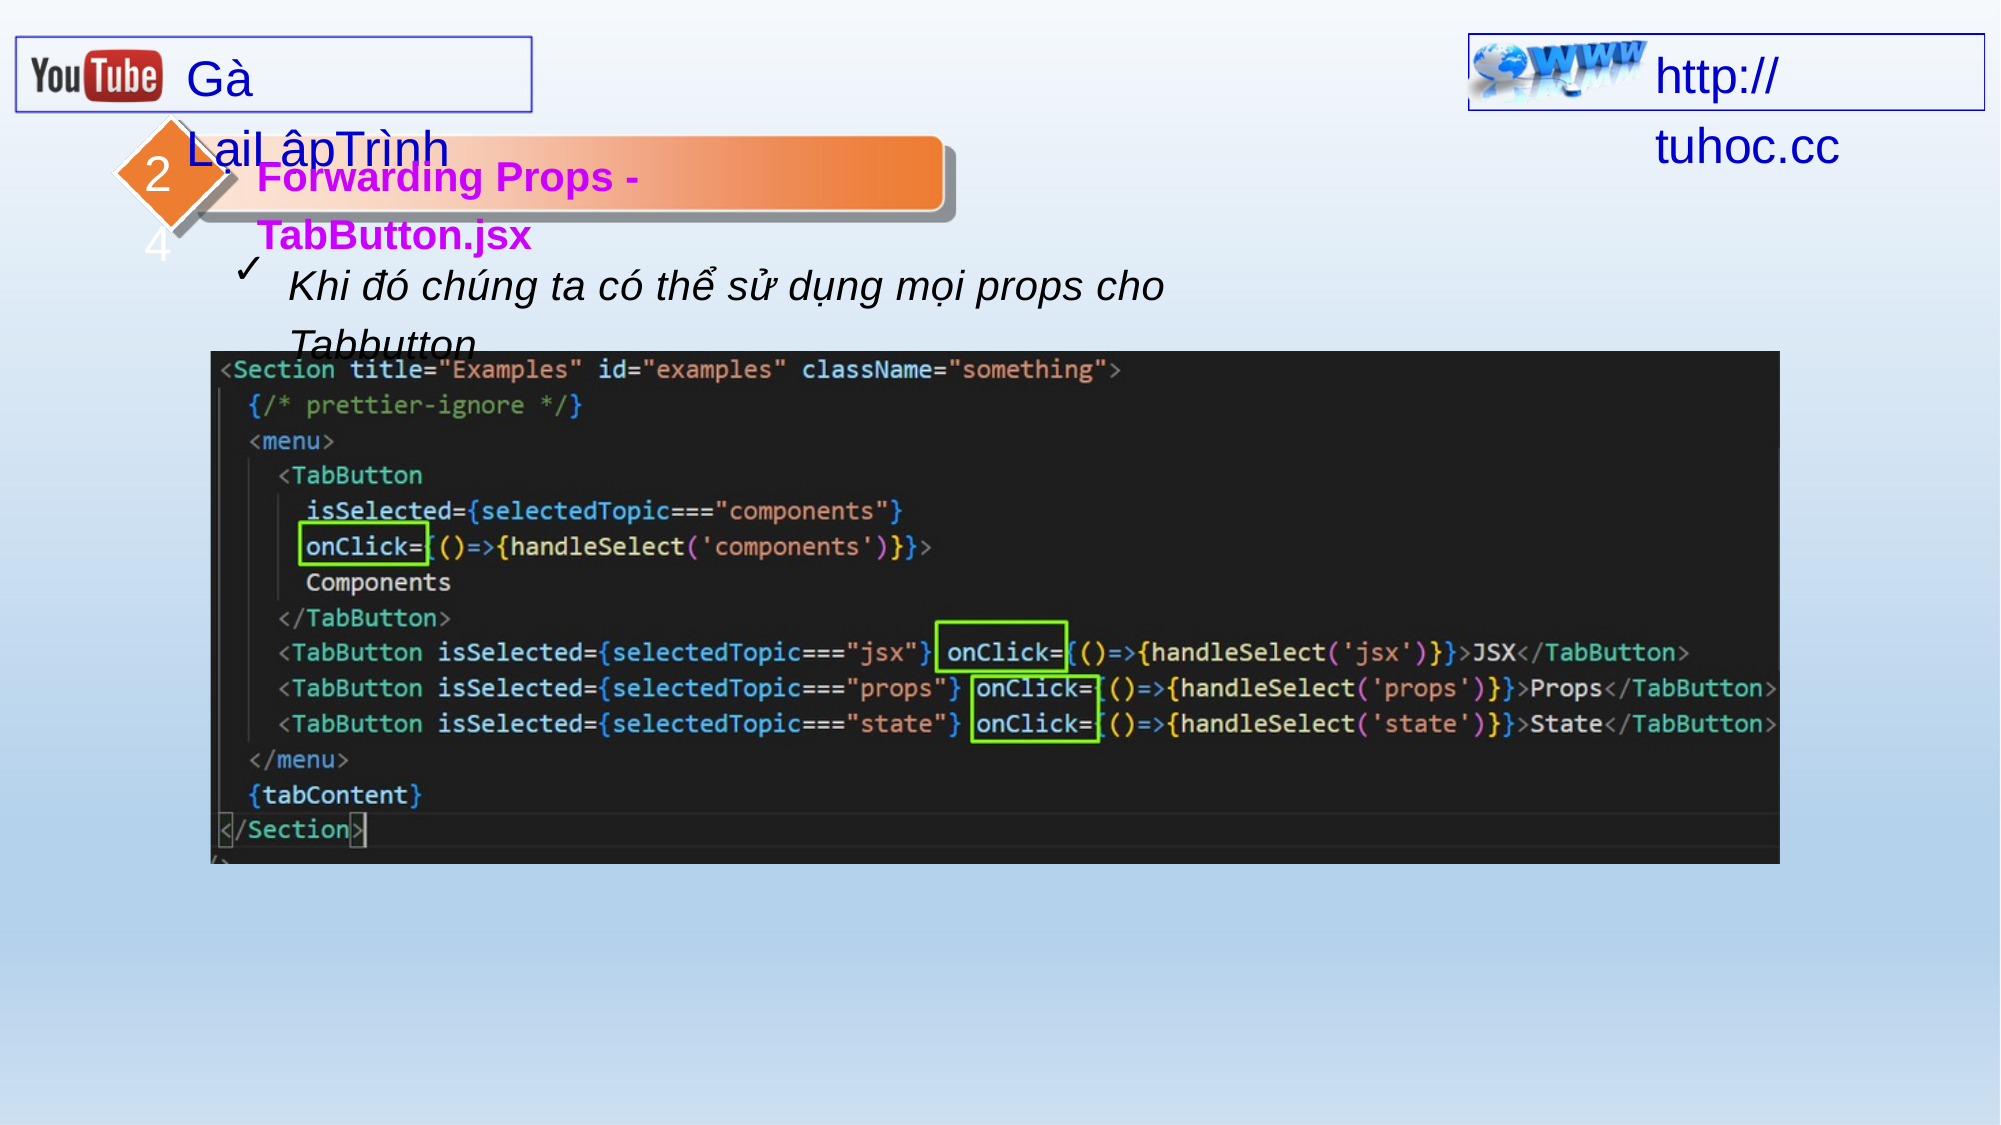

http:// tuhoc.cc

Gà LạiLậpTrình

24
Forwarding Props -TabButton.jsx

✓
Khi đó chúng ta có thể sử dụng mọi props cho Tabbutton